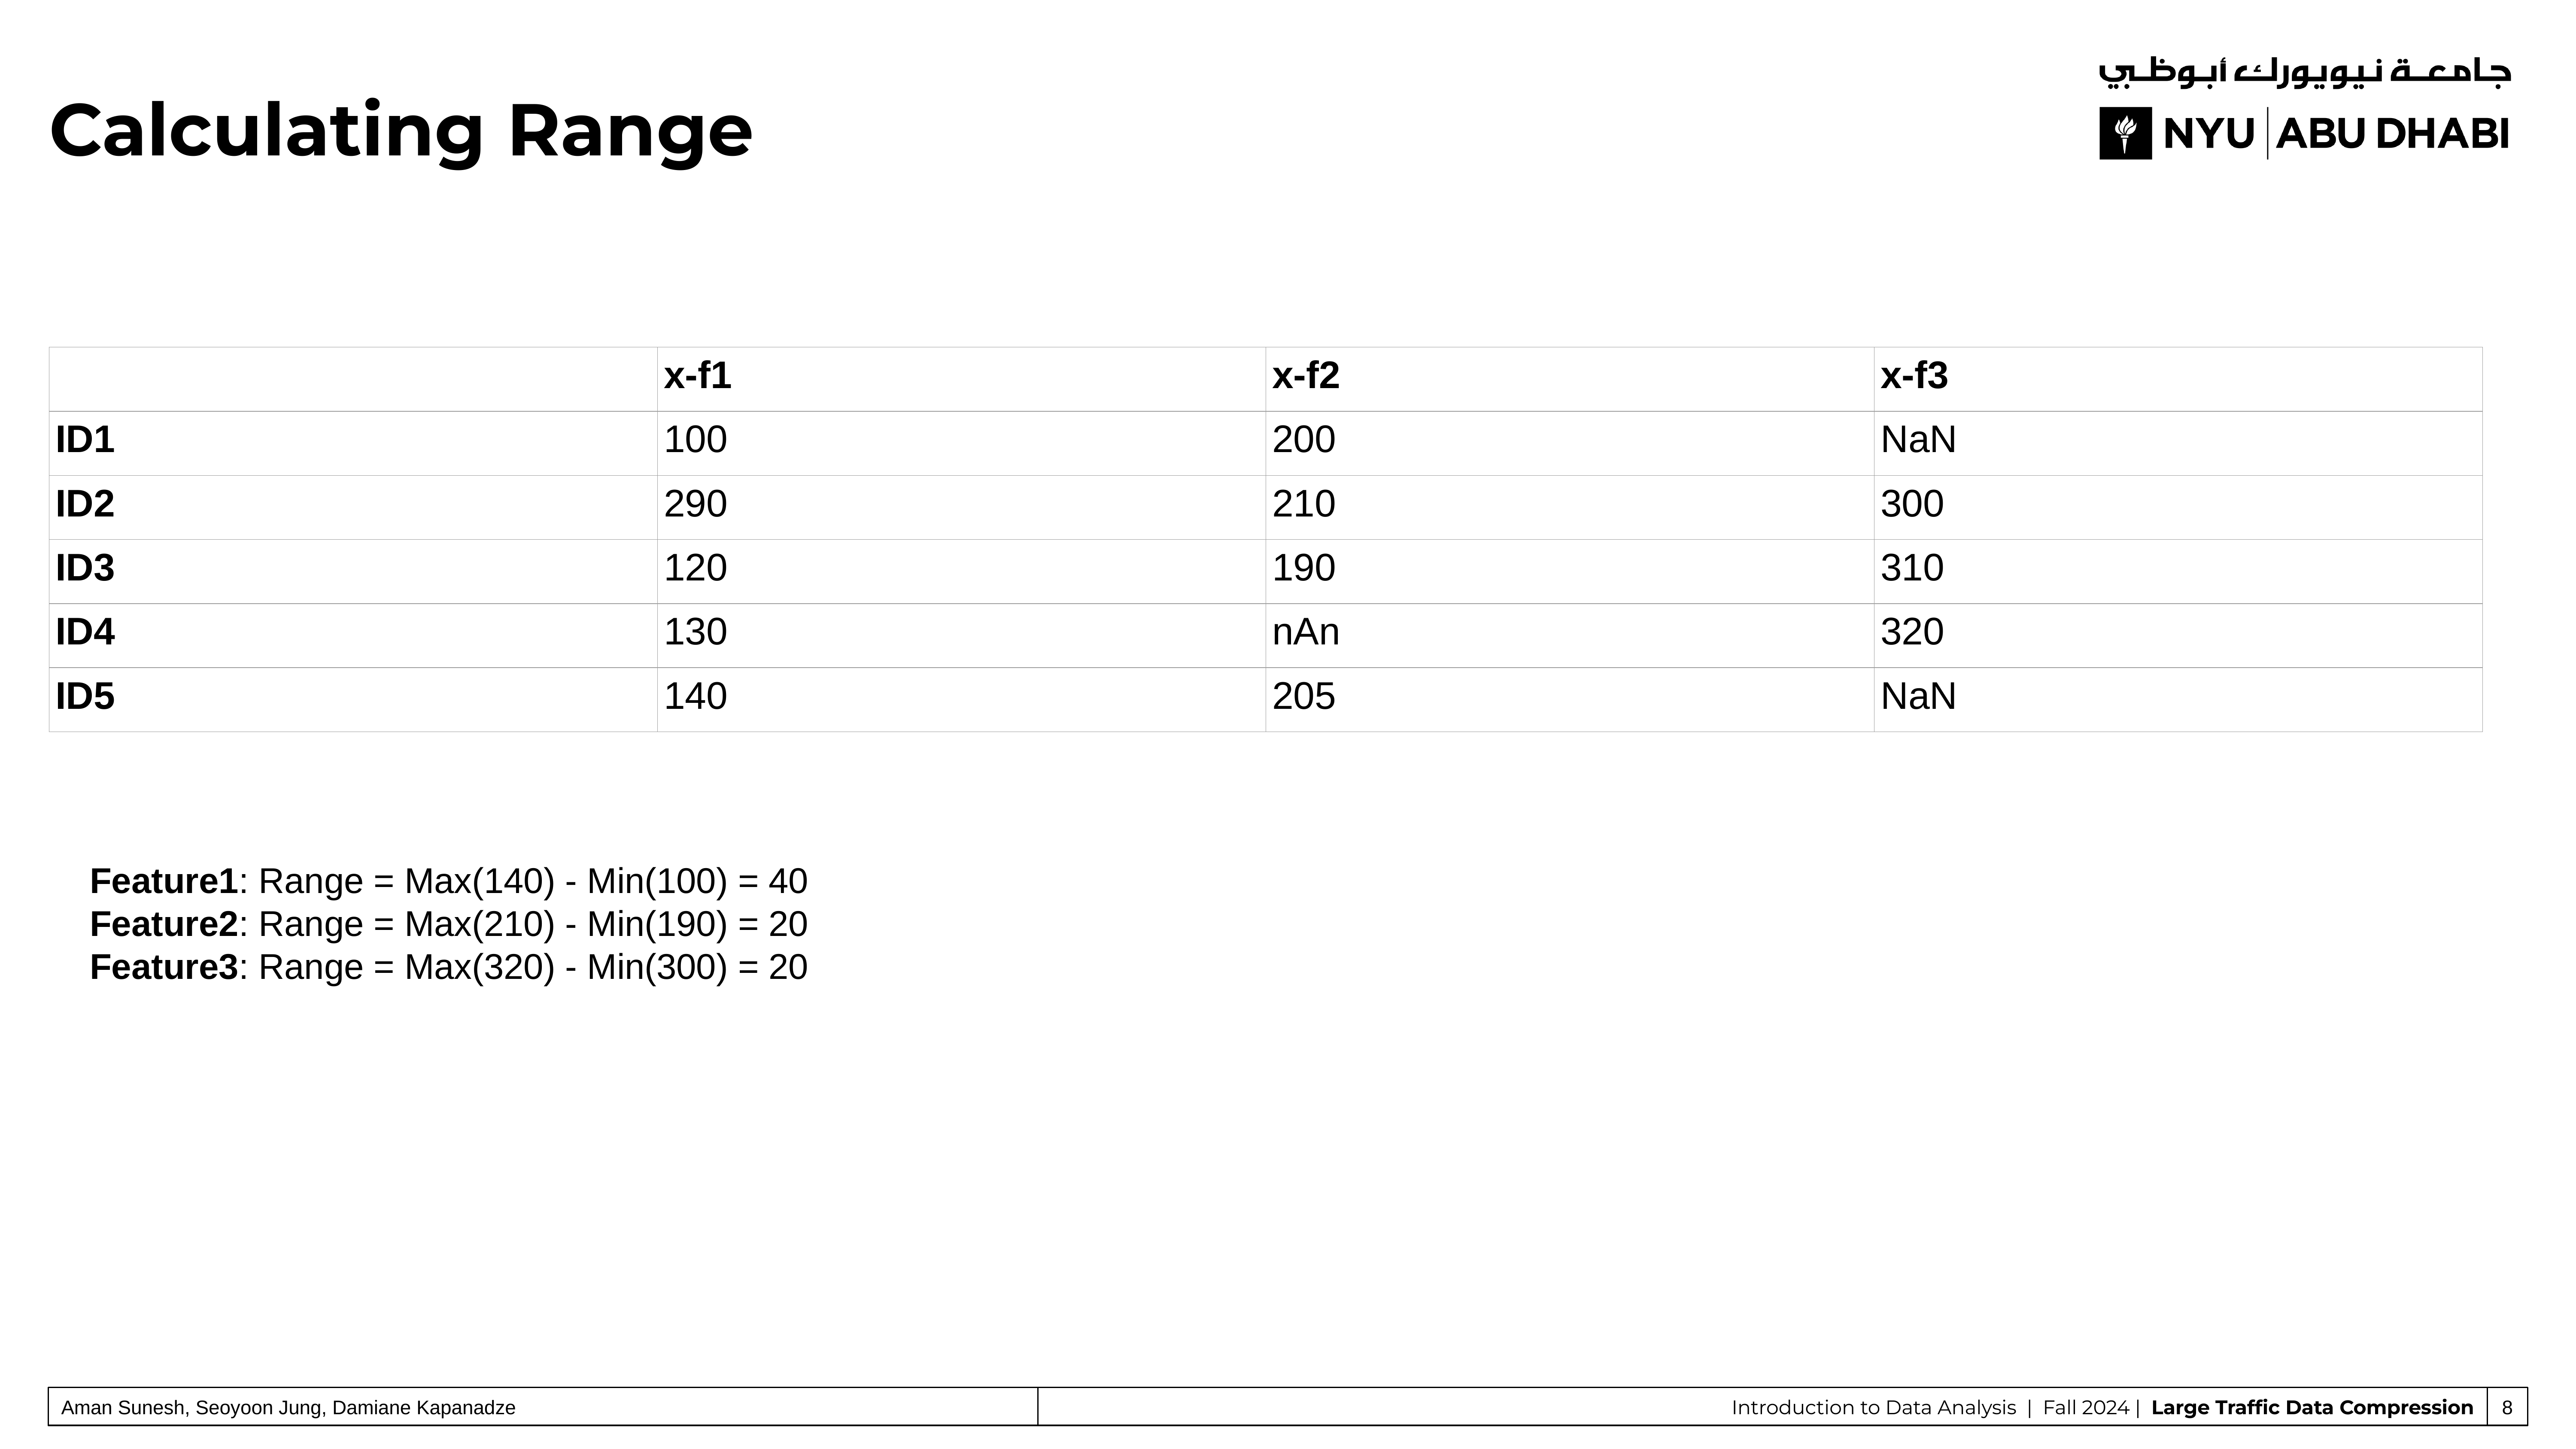

# Calculating Range
|  | x-f1 | x-f2 | x-f3 |
| --- | --- | --- | --- |
| ID1 | 100 | 200 | NaN |
| ID2 | 290 | 210 | 300 |
| ID3 | 120 | 190 | 310 |
| ID4 | 130 | nAn | 320 |
| ID5 | 140 | 205 | NaN |
Feature1: Range = Max(140) - Min(100) = 40
Feature2: Range = Max(210) - Min(190) = 20
Feature3: Range = Max(320) - Min(300) = 20

Aman Sunesh, Seoyoon Jung, Damiane Kapanadze
Introduction to Data Analysis  |  Fall 2024 |  Large Traffic Data Compression
8